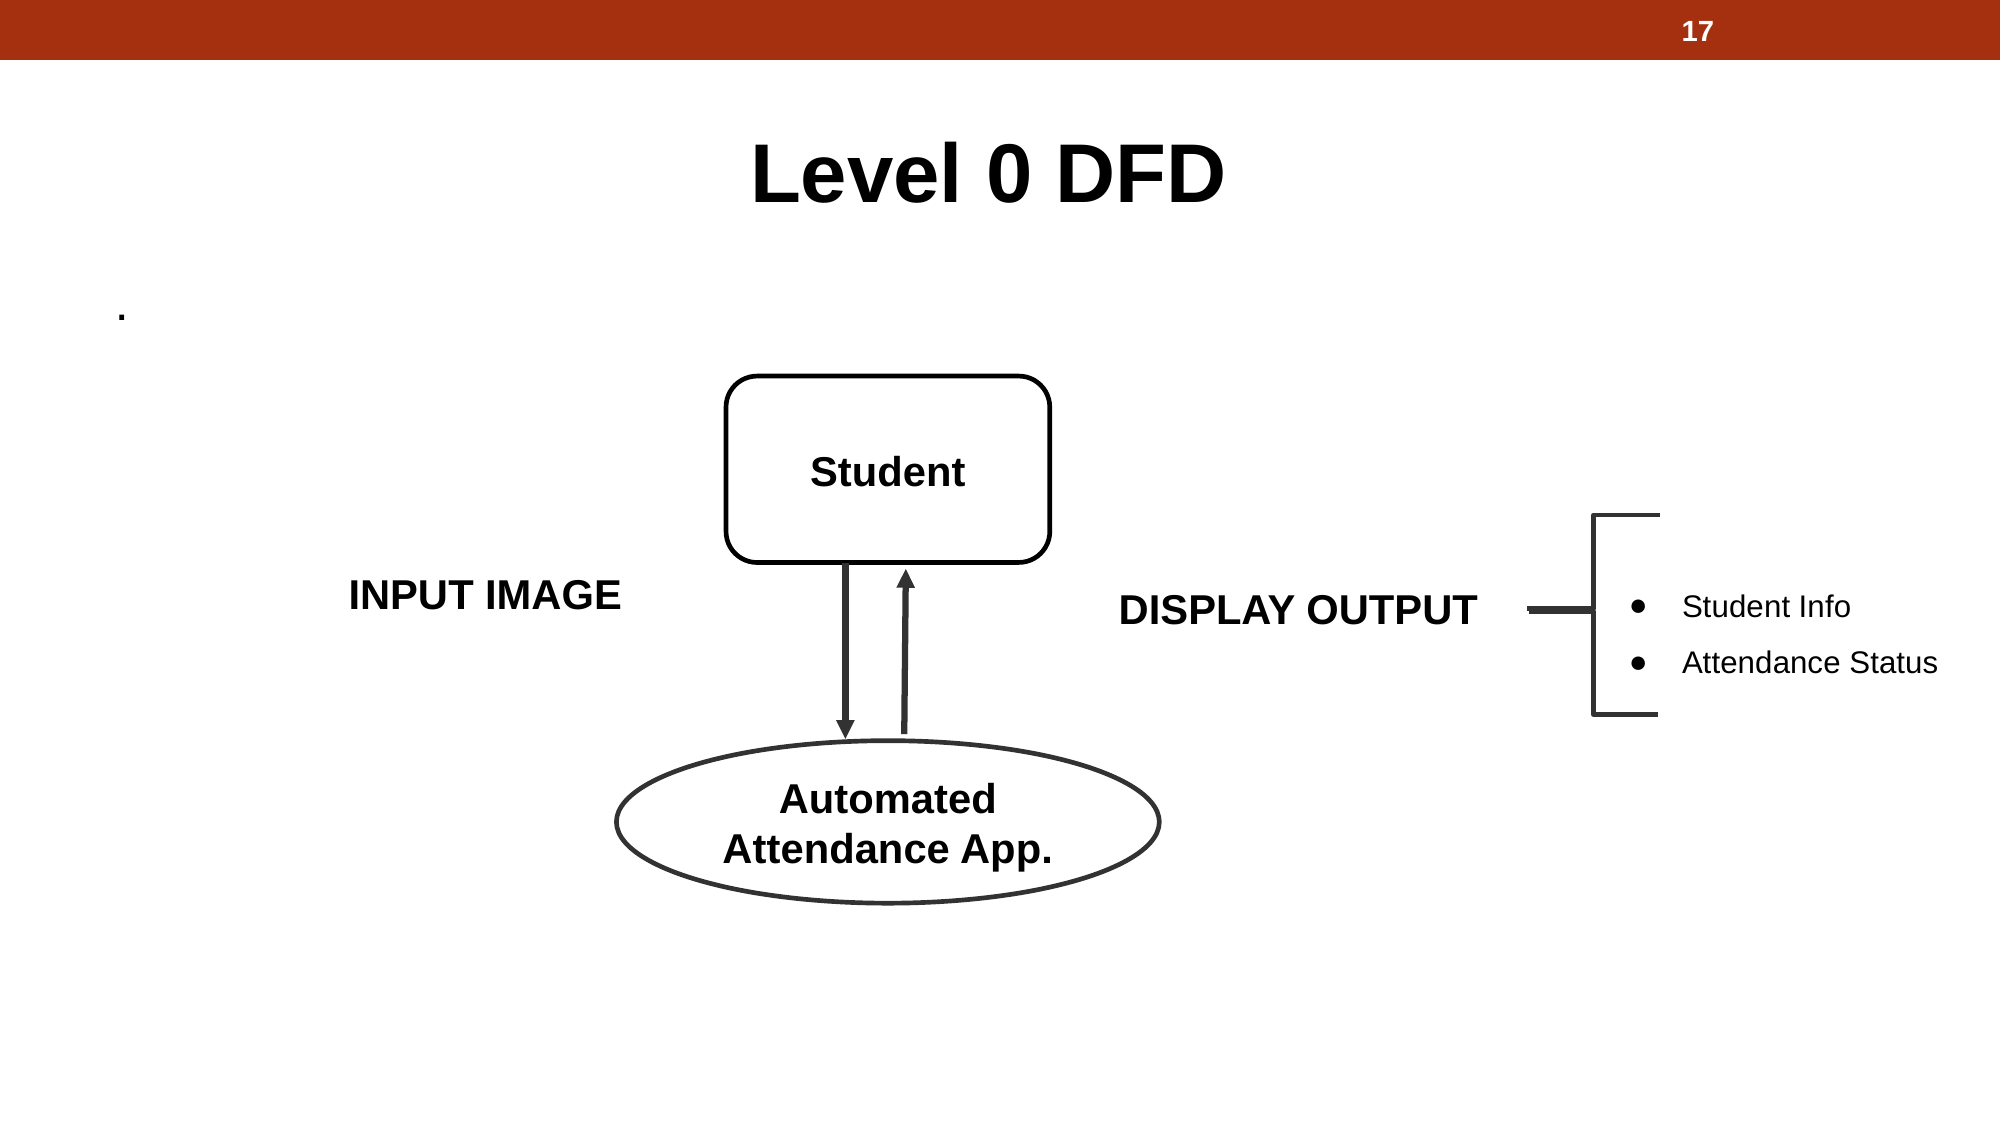

17
# Level 0 DFD
.
Student
INPUT IMAGE

Student Info
Attendance Status
DISPLAY OUTPUT
Automated Attendance App.